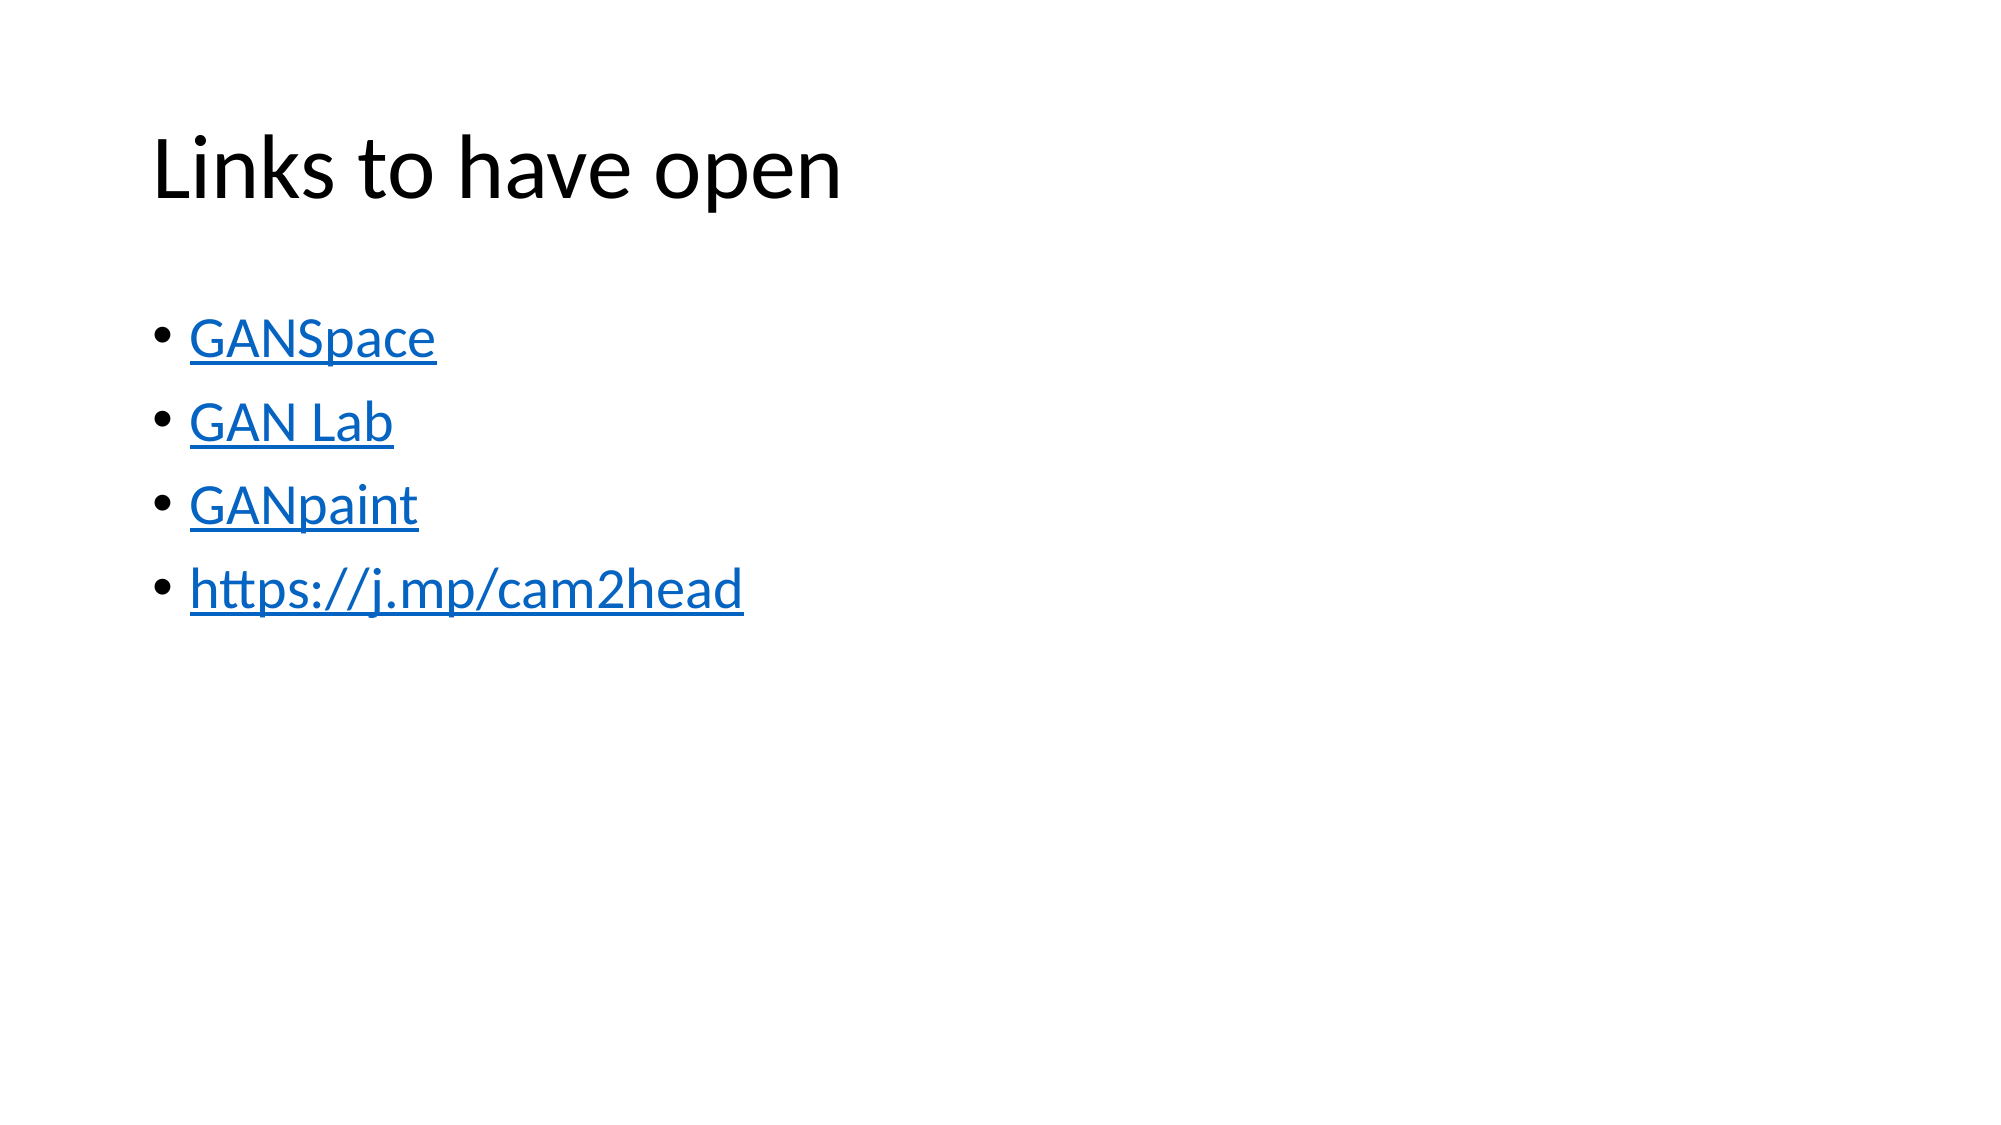

# Links to have open
GANSpace
GAN Lab
GANpaint
https://j.mp/cam2head